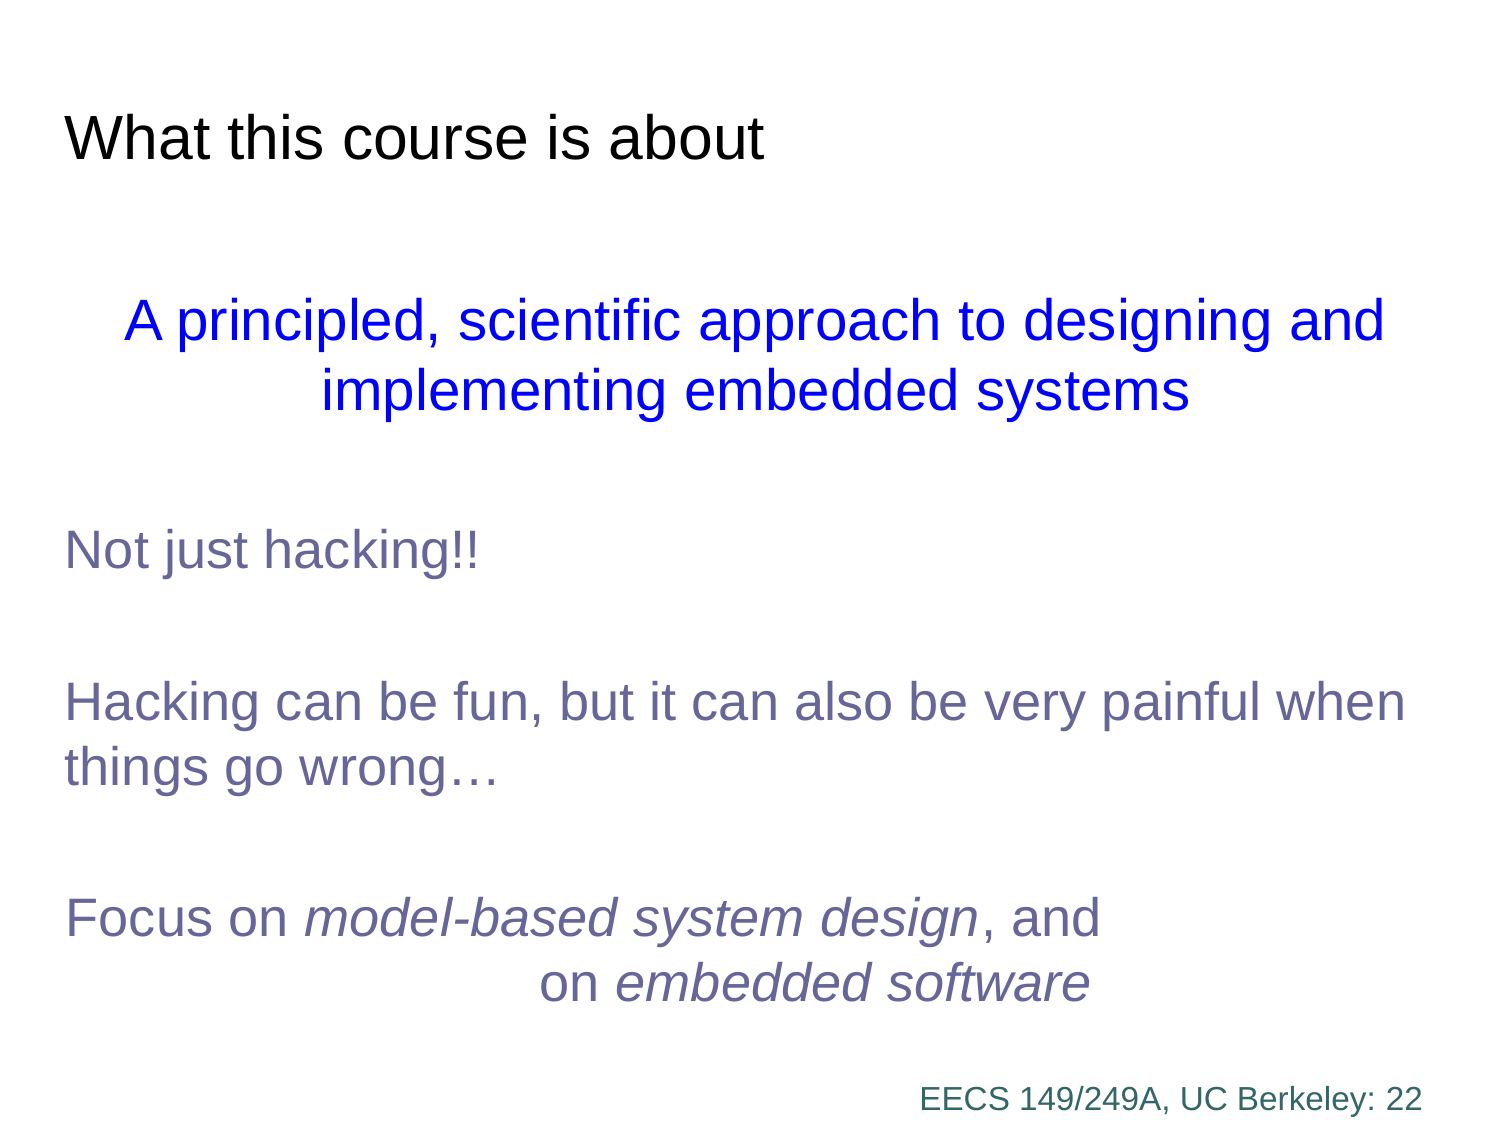

What this course is about
A principled, scientific approach to designing and implementing embedded systems

Not just hacking!!

Hacking can be fun, but it can also be very painful when things go wrong…

Focus on model-based system design, and                                on embedded software